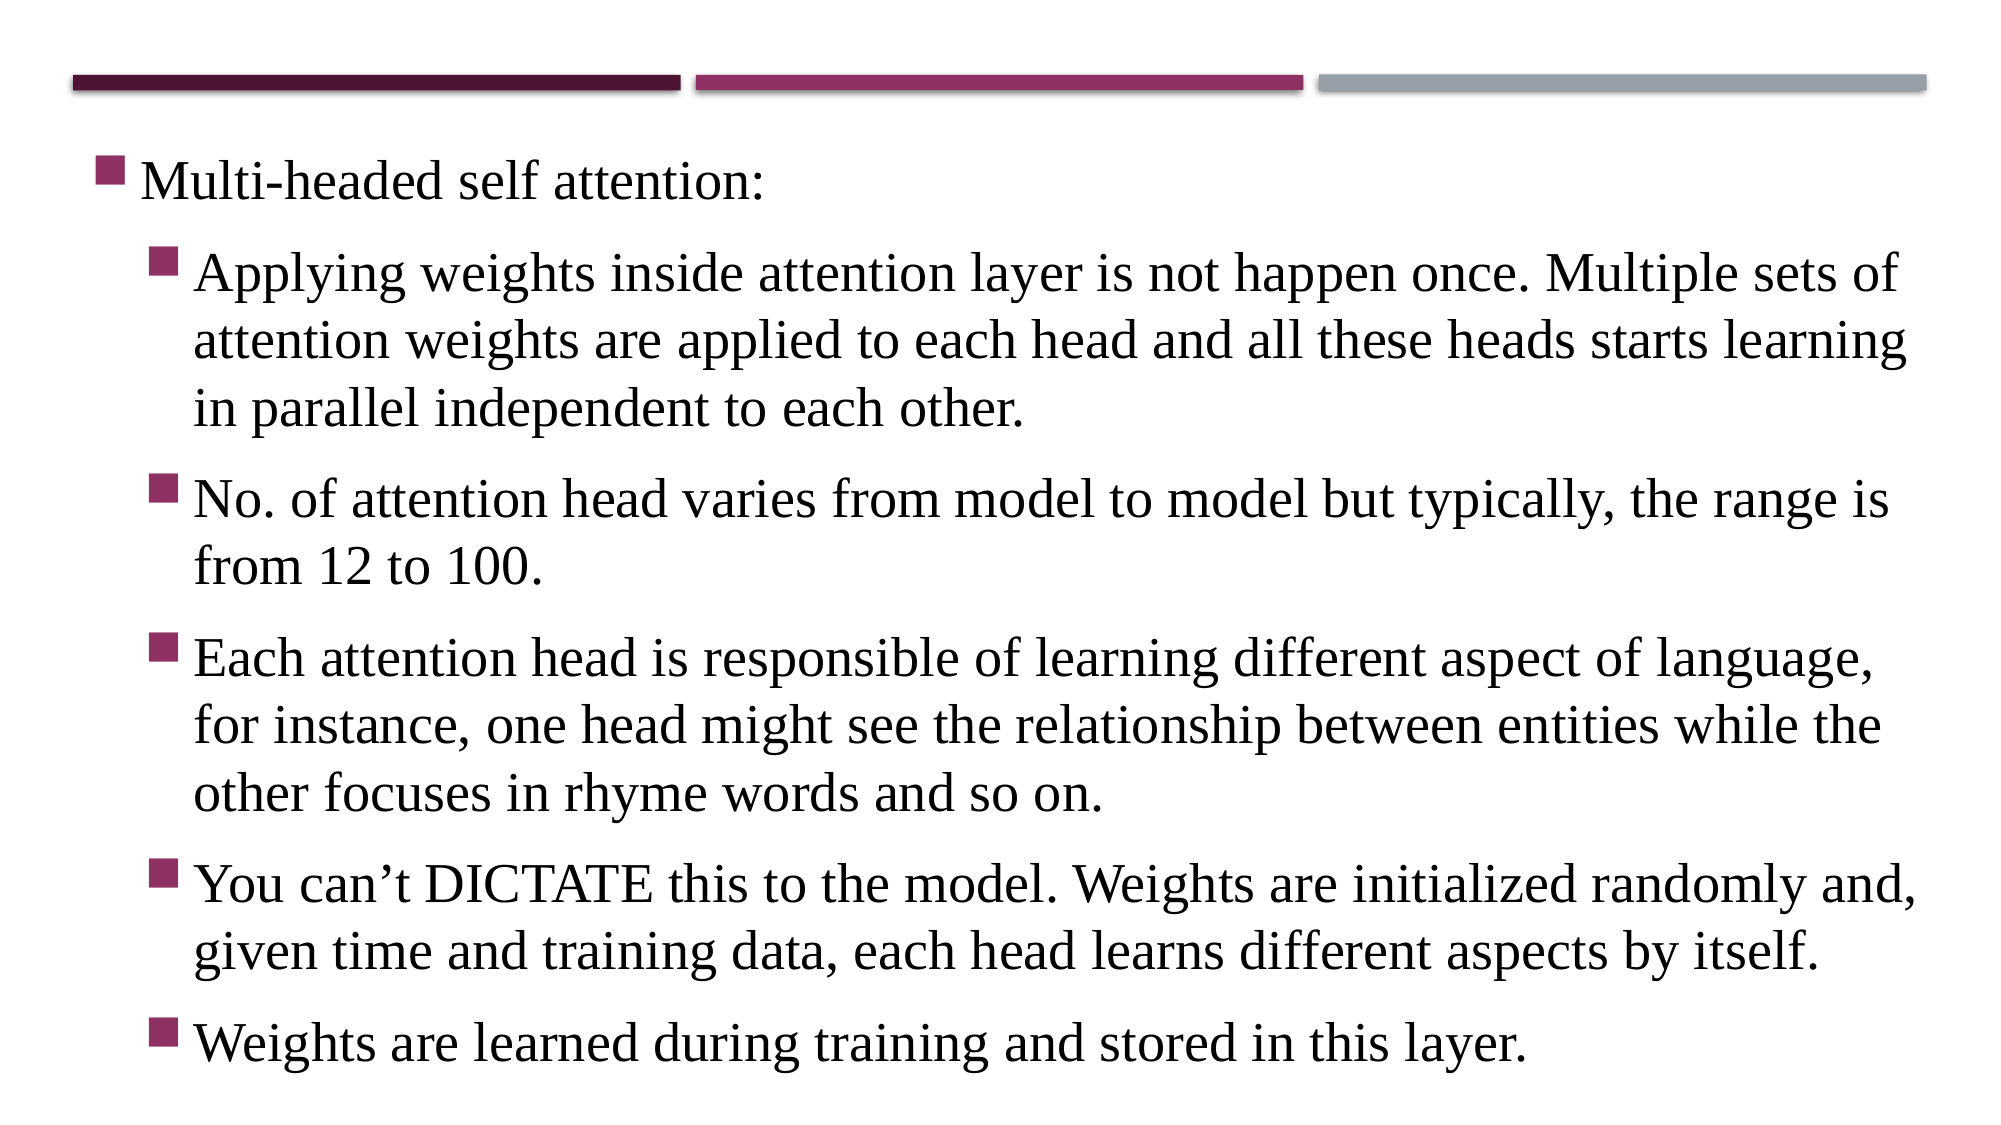

Multi-headed self attention:
Applying weights inside attention layer is not happen once. Multiple sets of attention weights are applied to each head and all these heads starts learning in parallel independent to each other.
No. of attention head varies from model to model but typically, the range is from 12 to 100.
Each attention head is responsible of learning different aspect of language, for instance, one head might see the relationship between entities while the other focuses in rhyme words and so on.
You can’t DICTATE this to the model. Weights are initialized randomly and, given time and training data, each head learns different aspects by itself.
Weights are learned during training and stored in this layer.